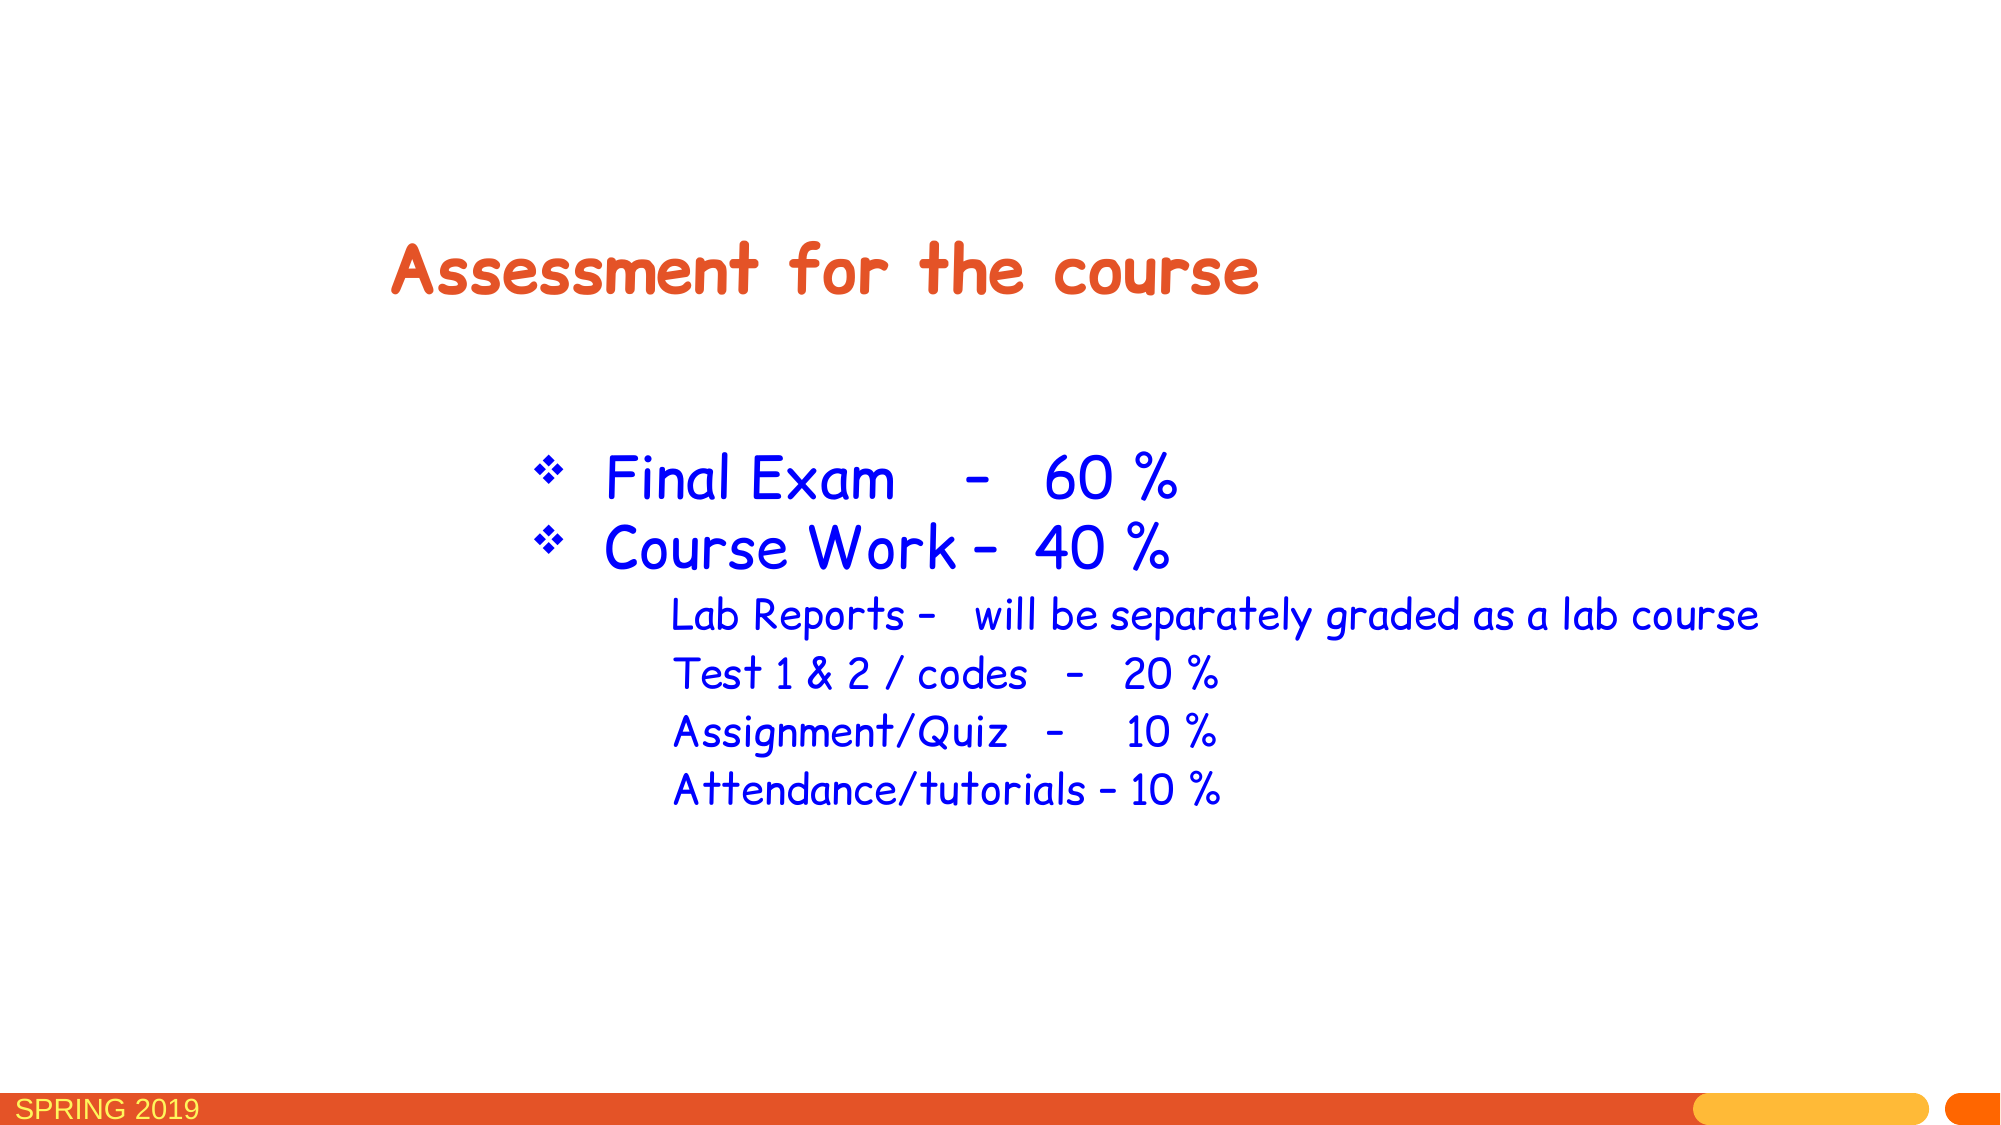

# Assessment for the course
 Final Exam    –   60 %
 Course Work –  40 %
Lab Reports –   will be separately graded as a lab course
Test 1 & 2 / codes   –   20 %
Assignment/Quiz   –     10 %
Attendance/tutorials – 10 %